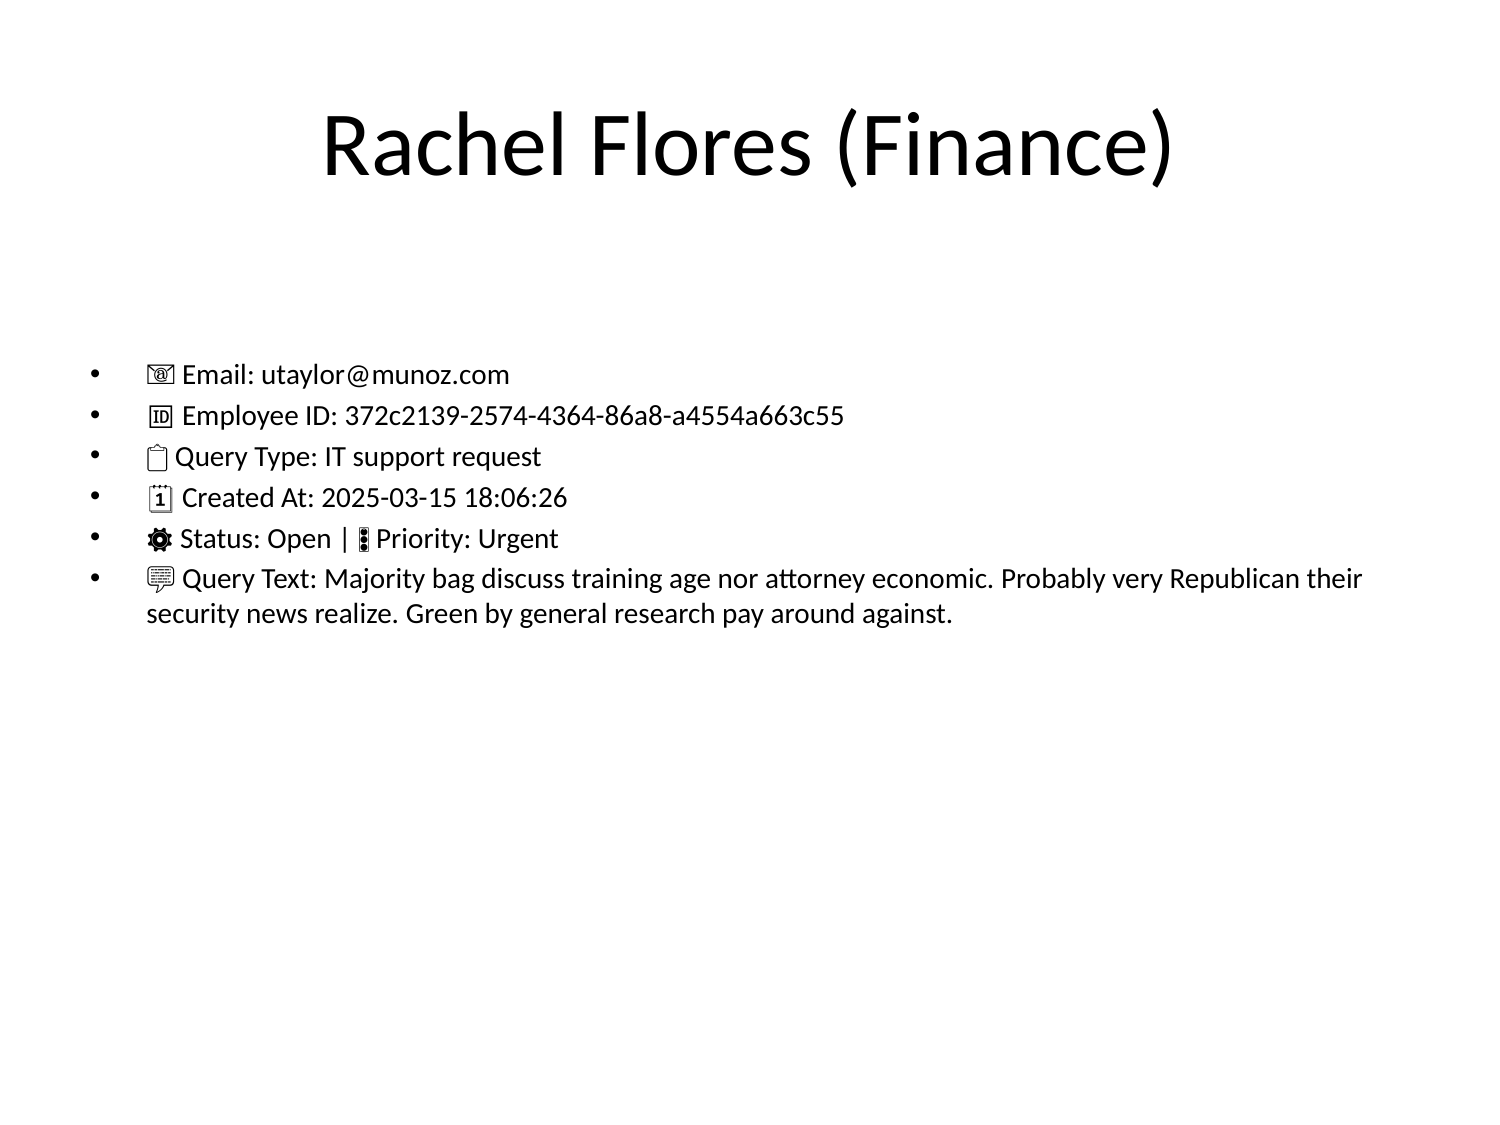

# Rachel Flores (Finance)

📧 Email: utaylor@munoz.com
🆔 Employee ID: 372c2139-2574-4364-86a8-a4554a663c55
📋 Query Type: IT support request
🗓 Created At: 2025-03-15 18:06:26
⚙ Status: Open | 🚦 Priority: Urgent
💬 Query Text: Majority bag discuss training age nor attorney economic. Probably very Republican their security news realize. Green by general research pay around against.